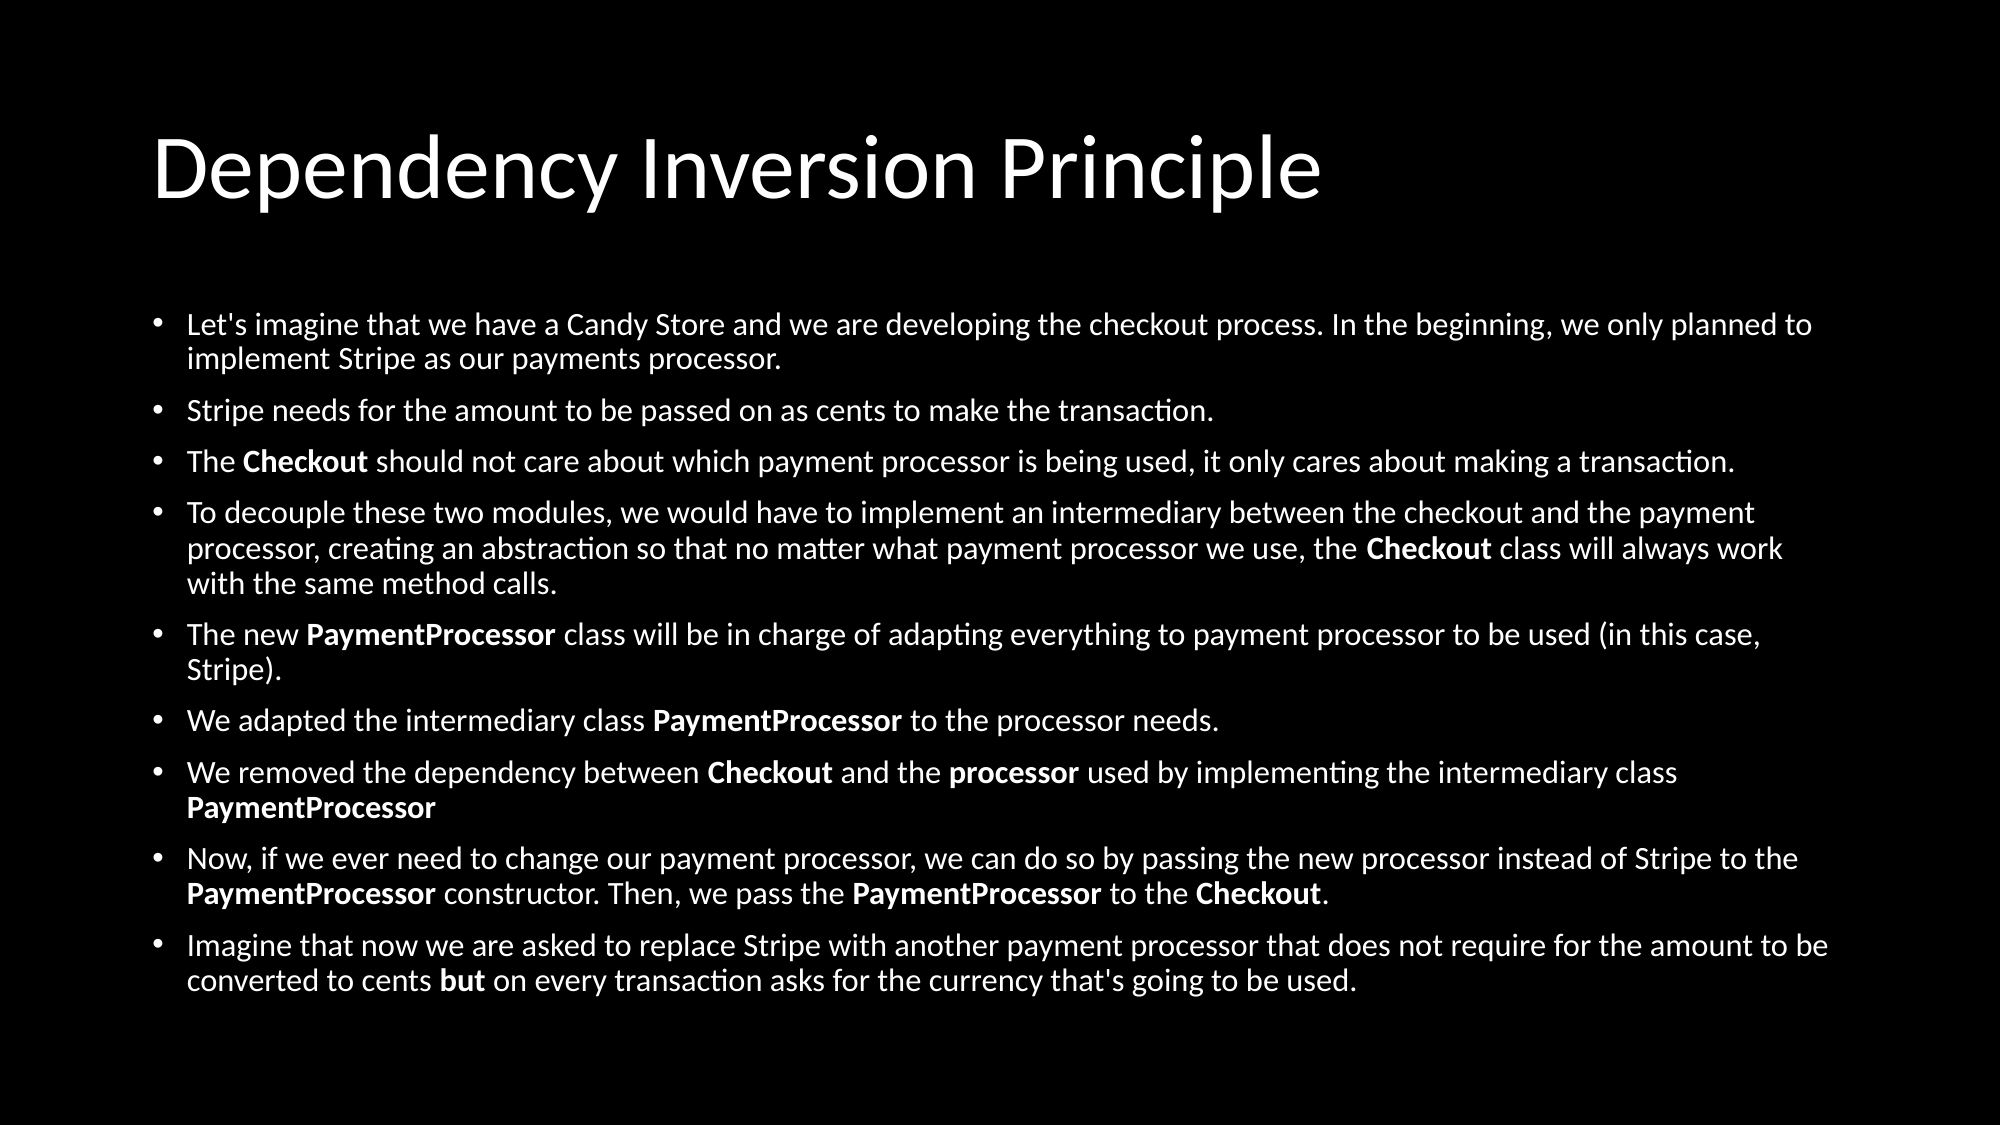

# Dependency Inversion Principle
Let's imagine that we have a Candy Store and we are developing the checkout process. In the beginning, we only planned to implement Stripe as our payments processor.
Stripe needs for the amount to be passed on as cents to make the transaction.
The Checkout should not care about which payment processor is being used, it only cares about making a transaction.
To decouple these two modules, we would have to implement an intermediary between the checkout and the payment processor, creating an abstraction so that no matter what payment processor we use, the Checkout class will always work with the same method calls.
The new PaymentProcessor class will be in charge of adapting everything to payment processor to be used (in this case, Stripe).
We adapted the intermediary class PaymentProcessor to the processor needs.
We removed the dependency between Checkout and the processor used by implementing the intermediary class PaymentProcessor
Now, if we ever need to change our payment processor, we can do so by passing the new processor instead of Stripe to the PaymentProcessor constructor. Then, we pass the PaymentProcessor to the Checkout.
Imagine that now we are asked to replace Stripe with another payment processor that does not require for the amount to be converted to cents but on every transaction asks for the currency that's going to be used.